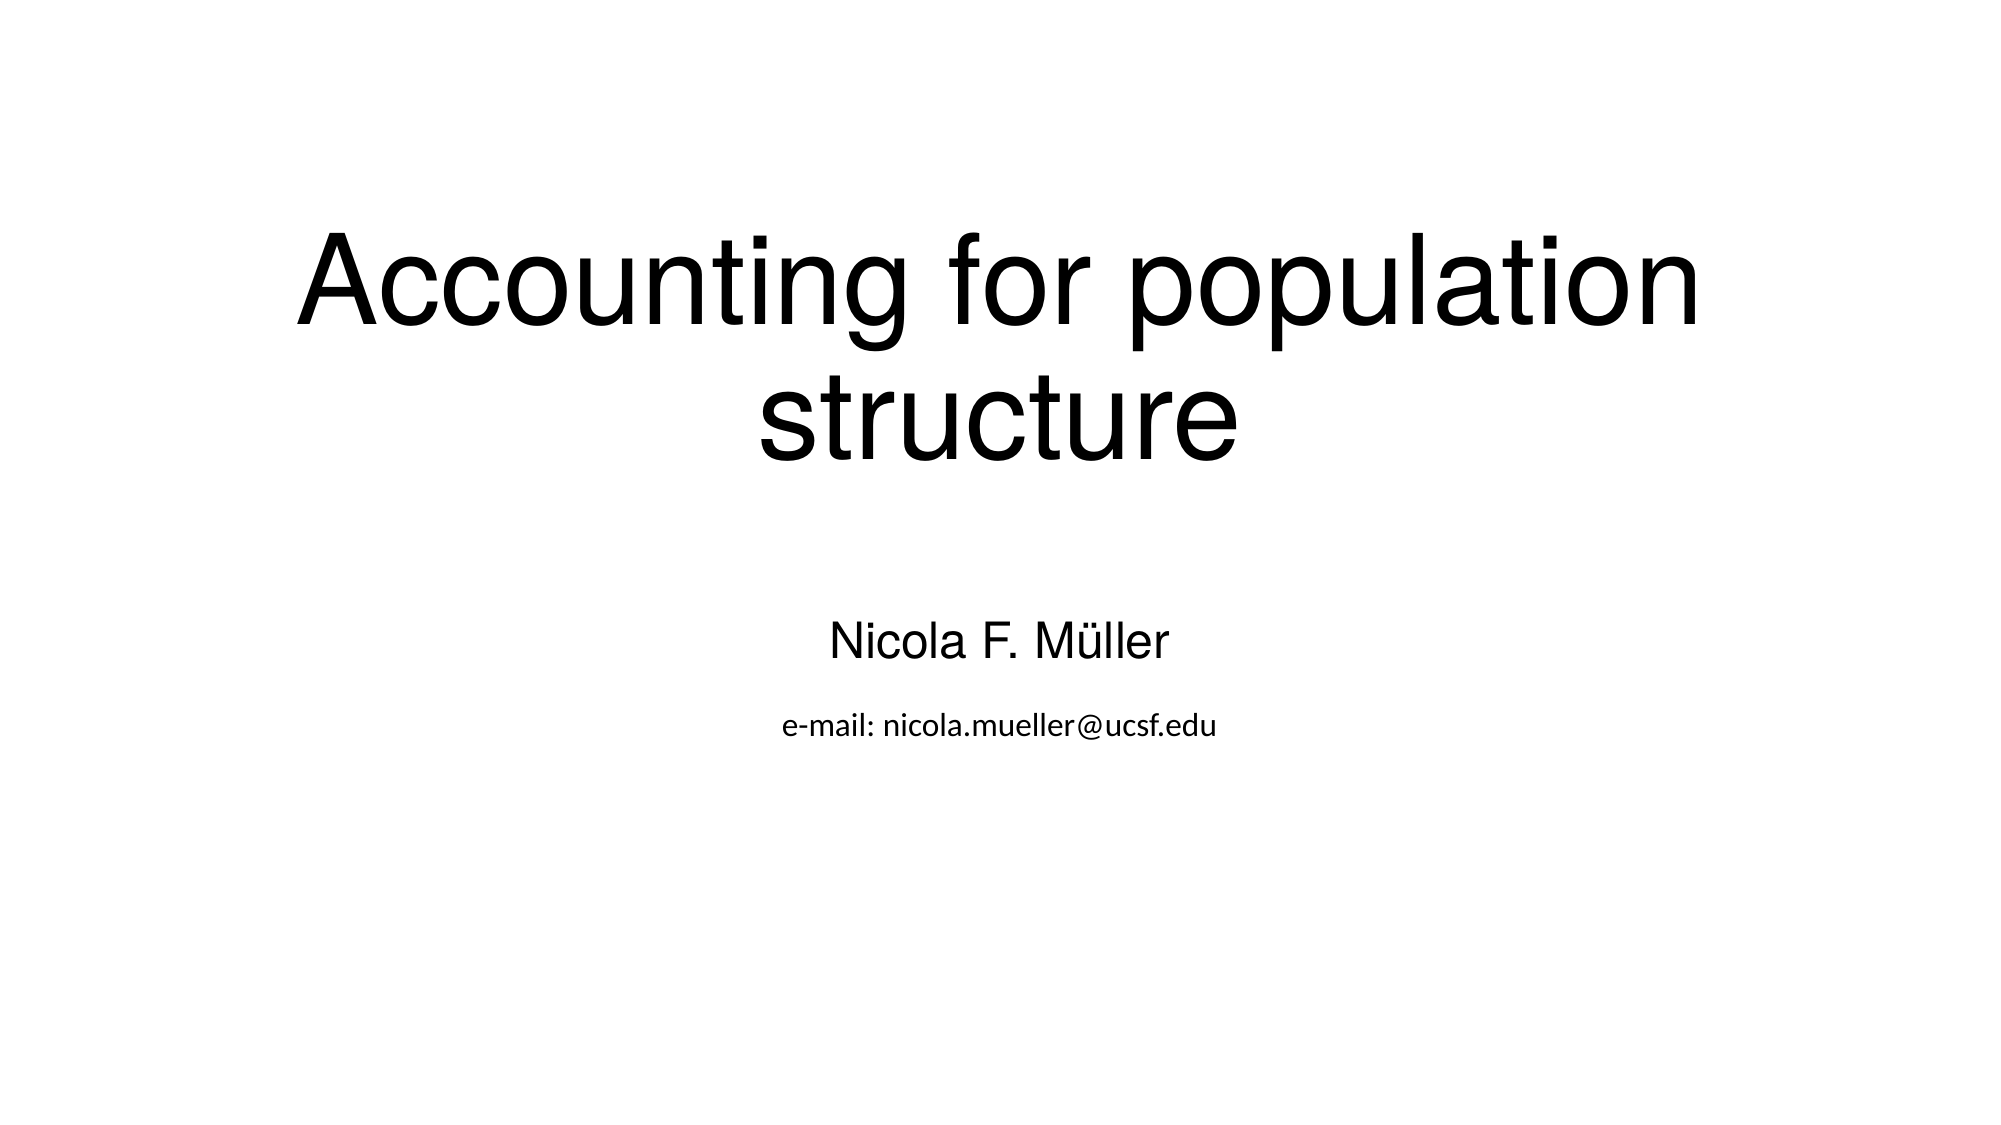

# Accounting for population structure

Nicola F. Müller
e-mail: nicola.mueller@ucsf.edu